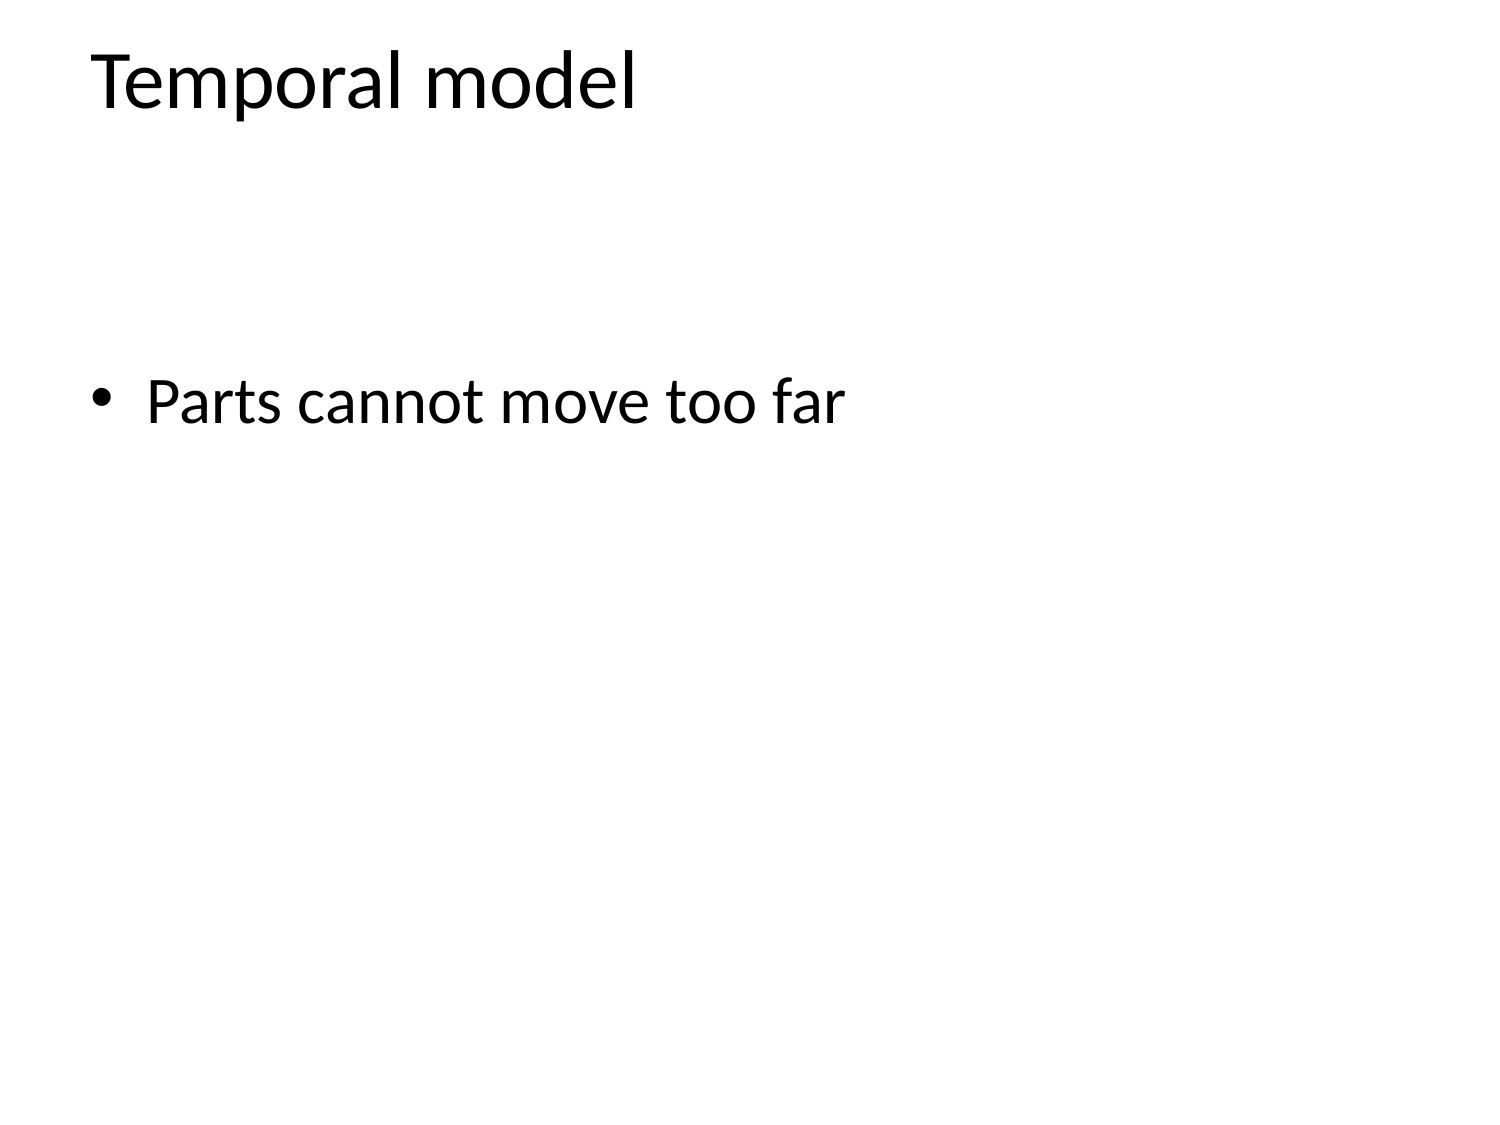

# Temporal model

Parts cannot move too far